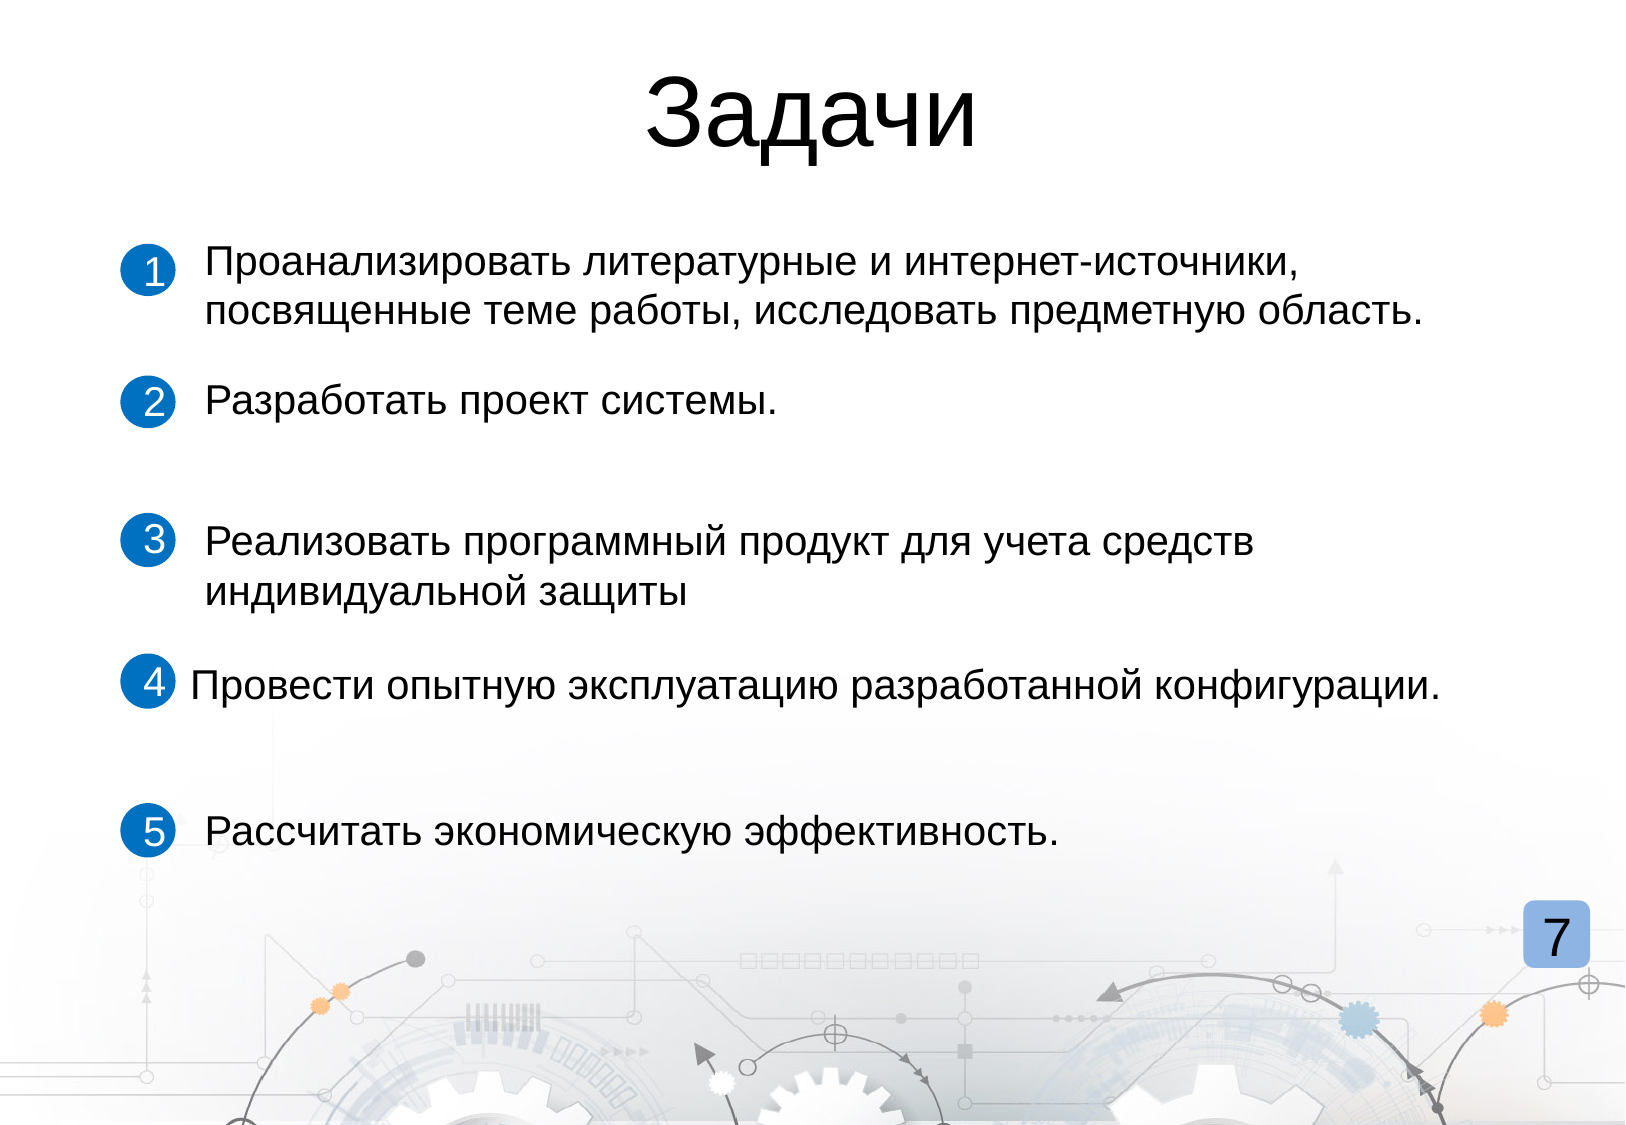

# Задачи
Проанализировать литературные и интернет-источники, посвященные теме работы, исследовать предметную область.

1
Разработать проект системы.

2

Реализовать программный продукт для учета средств индивидуальной защиты

3

Провести опытную эксплуатацию разработанной конфигурации.

4

Рассчитать экономическую эффективность.
5

7